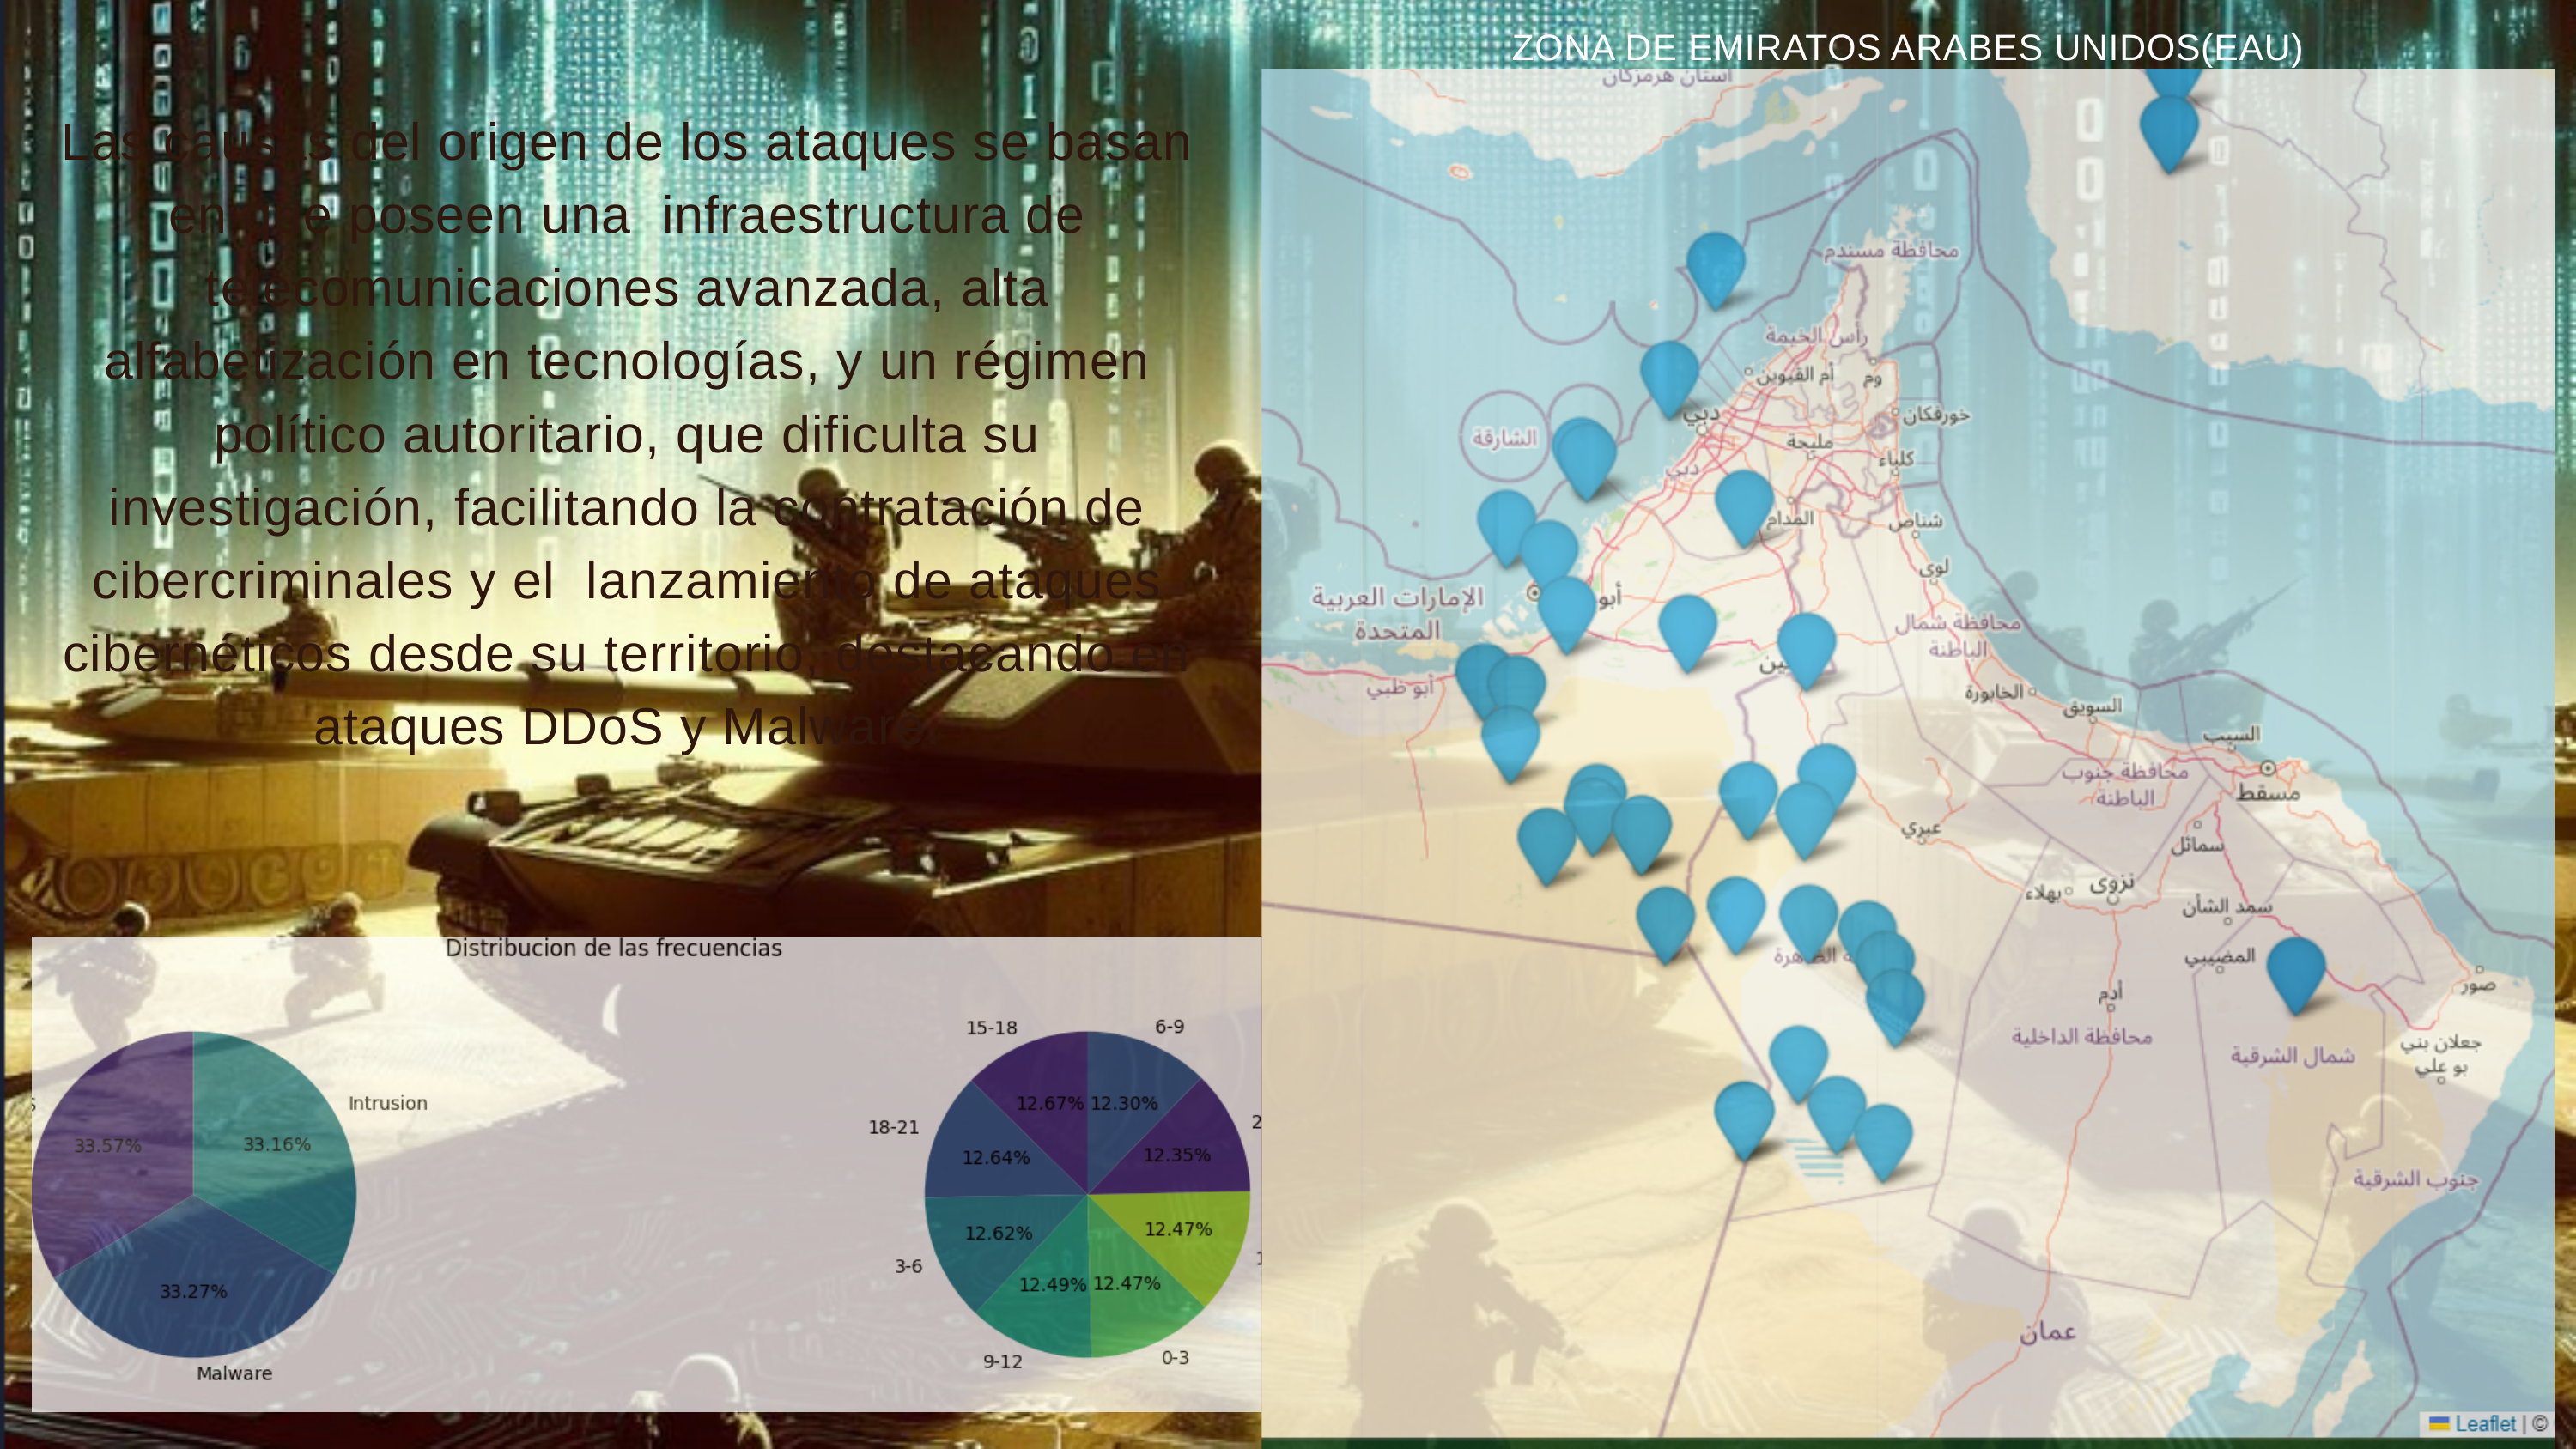

ZONA DE EMIRATOS ARABES UNIDOS(EAU)

Las causas del origen de los ataques se basan en que poseen una  infraestructura de telecomunicaciones avanzada, alta alfabetización en tecnologías, y un régimen político autoritario, que dificulta su investigación, facilitando la contratación de cibercriminales y el  lanzamiento de ataques cibernéticos desde su territorio, destacando en ataques DDoS y Malware.